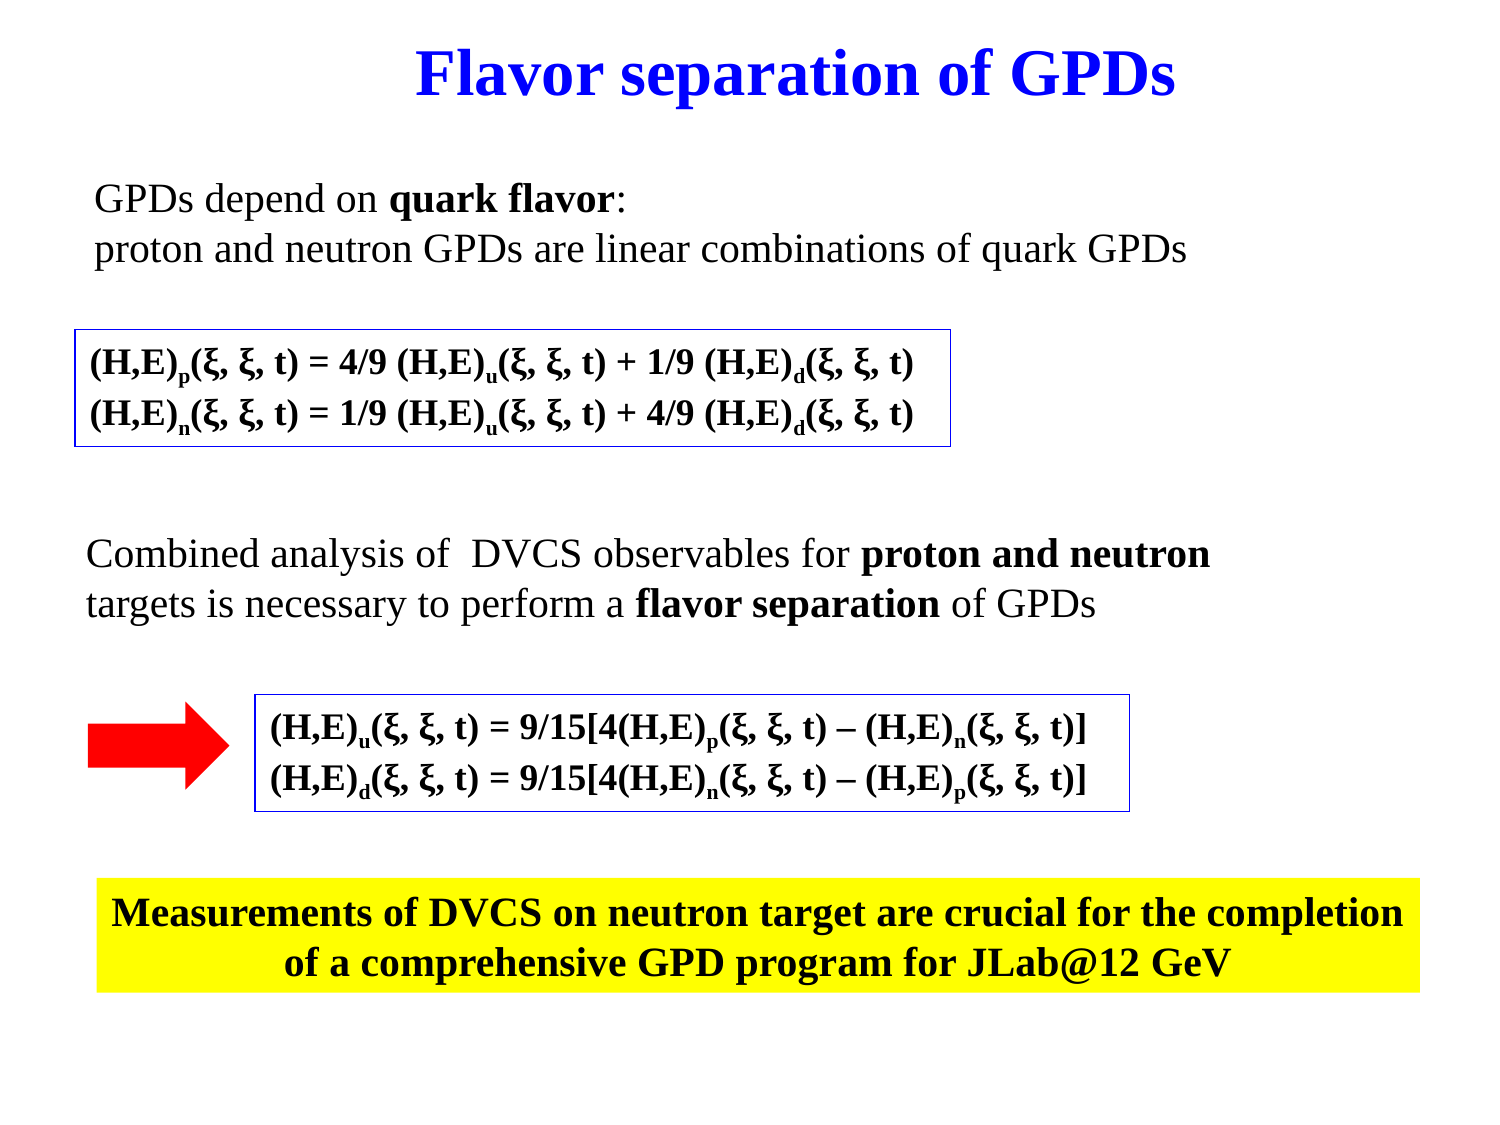

Flavor separation of GPDs
GPDs depend on quark flavor:
proton and neutron GPDs are linear combinations of quark GPDs
(H,E)p(ξ, ξ, t) = 4/9 (H,E)u(ξ, ξ, t) + 1/9 (H,E)d(ξ, ξ, t)
(H,E)n(ξ, ξ, t) = 1/9 (H,E)u(ξ, ξ, t) + 4/9 (H,E)d(ξ, ξ, t)
Combined analysis of  DVCS observables for proton and neutron targets is necessary to perform a flavor separation of GPDs

(H,E)u(ξ, ξ, t) = 9/15[4(H,E)p(ξ, ξ, t) – (H,E)n(ξ, ξ, t)]
(H,E)d(ξ, ξ, t) = 9/15[4(H,E)n(ξ, ξ, t) – (H,E)p(ξ, ξ, t)]
Measurements of DVCS on neutron target are crucial for the completion
of a comprehensive GPD program for JLab@12 GeV